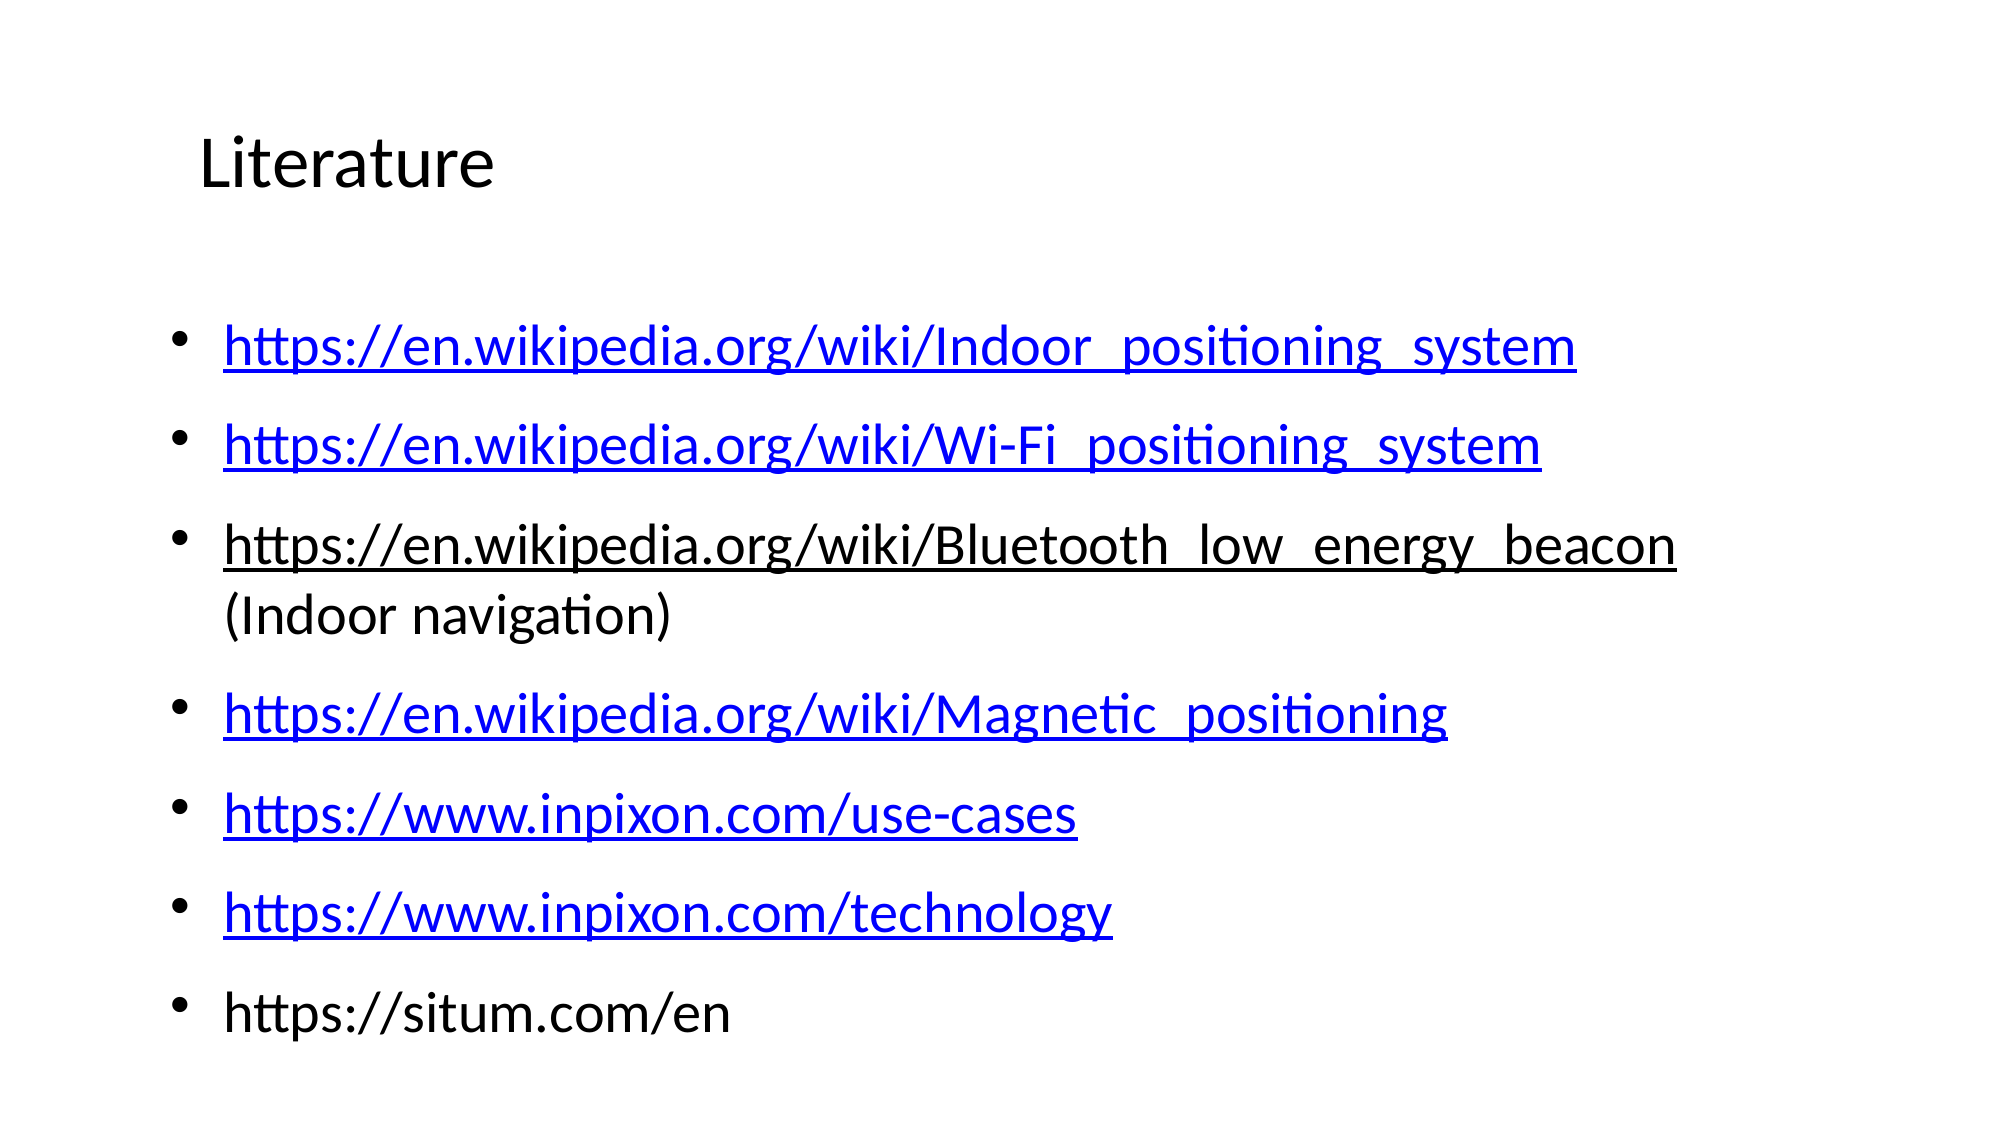

Literature
# https://en.wikipedia.org/wiki/Indoor_positioning_system
https://en.wikipedia.org/wiki/Wi-Fi_positioning_system
https://en.wikipedia.org/wiki/Bluetooth_low_energy_beacon (Indoor navigation)
https://en.wikipedia.org/wiki/Magnetic_positioning
https://www.inpixon.com/use-cases
https://www.inpixon.com/technology
https://situm.com/en